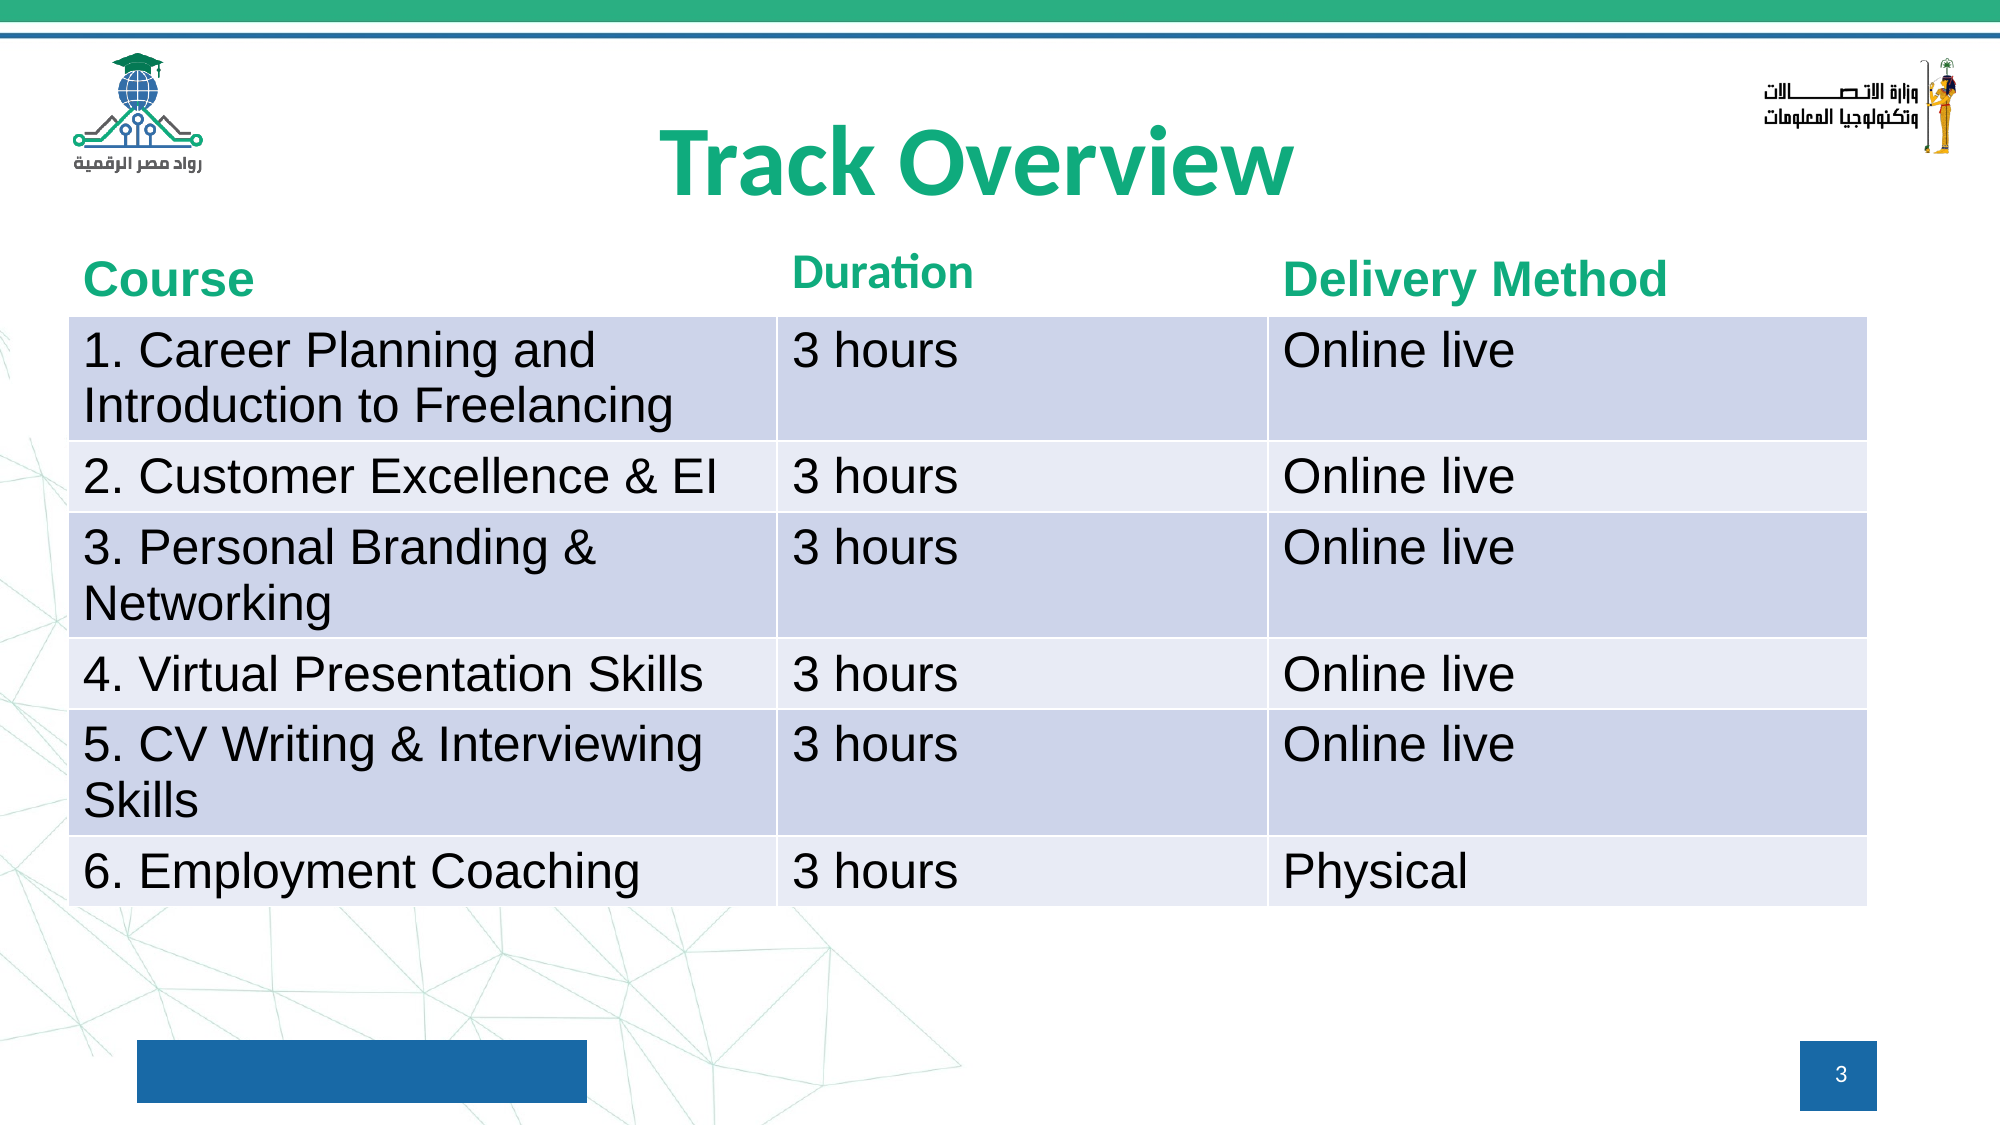

# Track Overview
| Course | Duration | Delivery Method |
| --- | --- | --- |
| 1. Career Planning and Introduction to Freelancing | 3 hours | Online live |
| 2. Customer Excellence & EI | 3 hours | Online live |
| 3. Personal Branding & Networking | 3 hours | Online live |
| 4. Virtual Presentation Skills | 3 hours | Online live |
| 5. CV Writing & Interviewing Skills | 3 hours | Online live |
| 6. Employment Coaching | 3 hours | Physical |

3